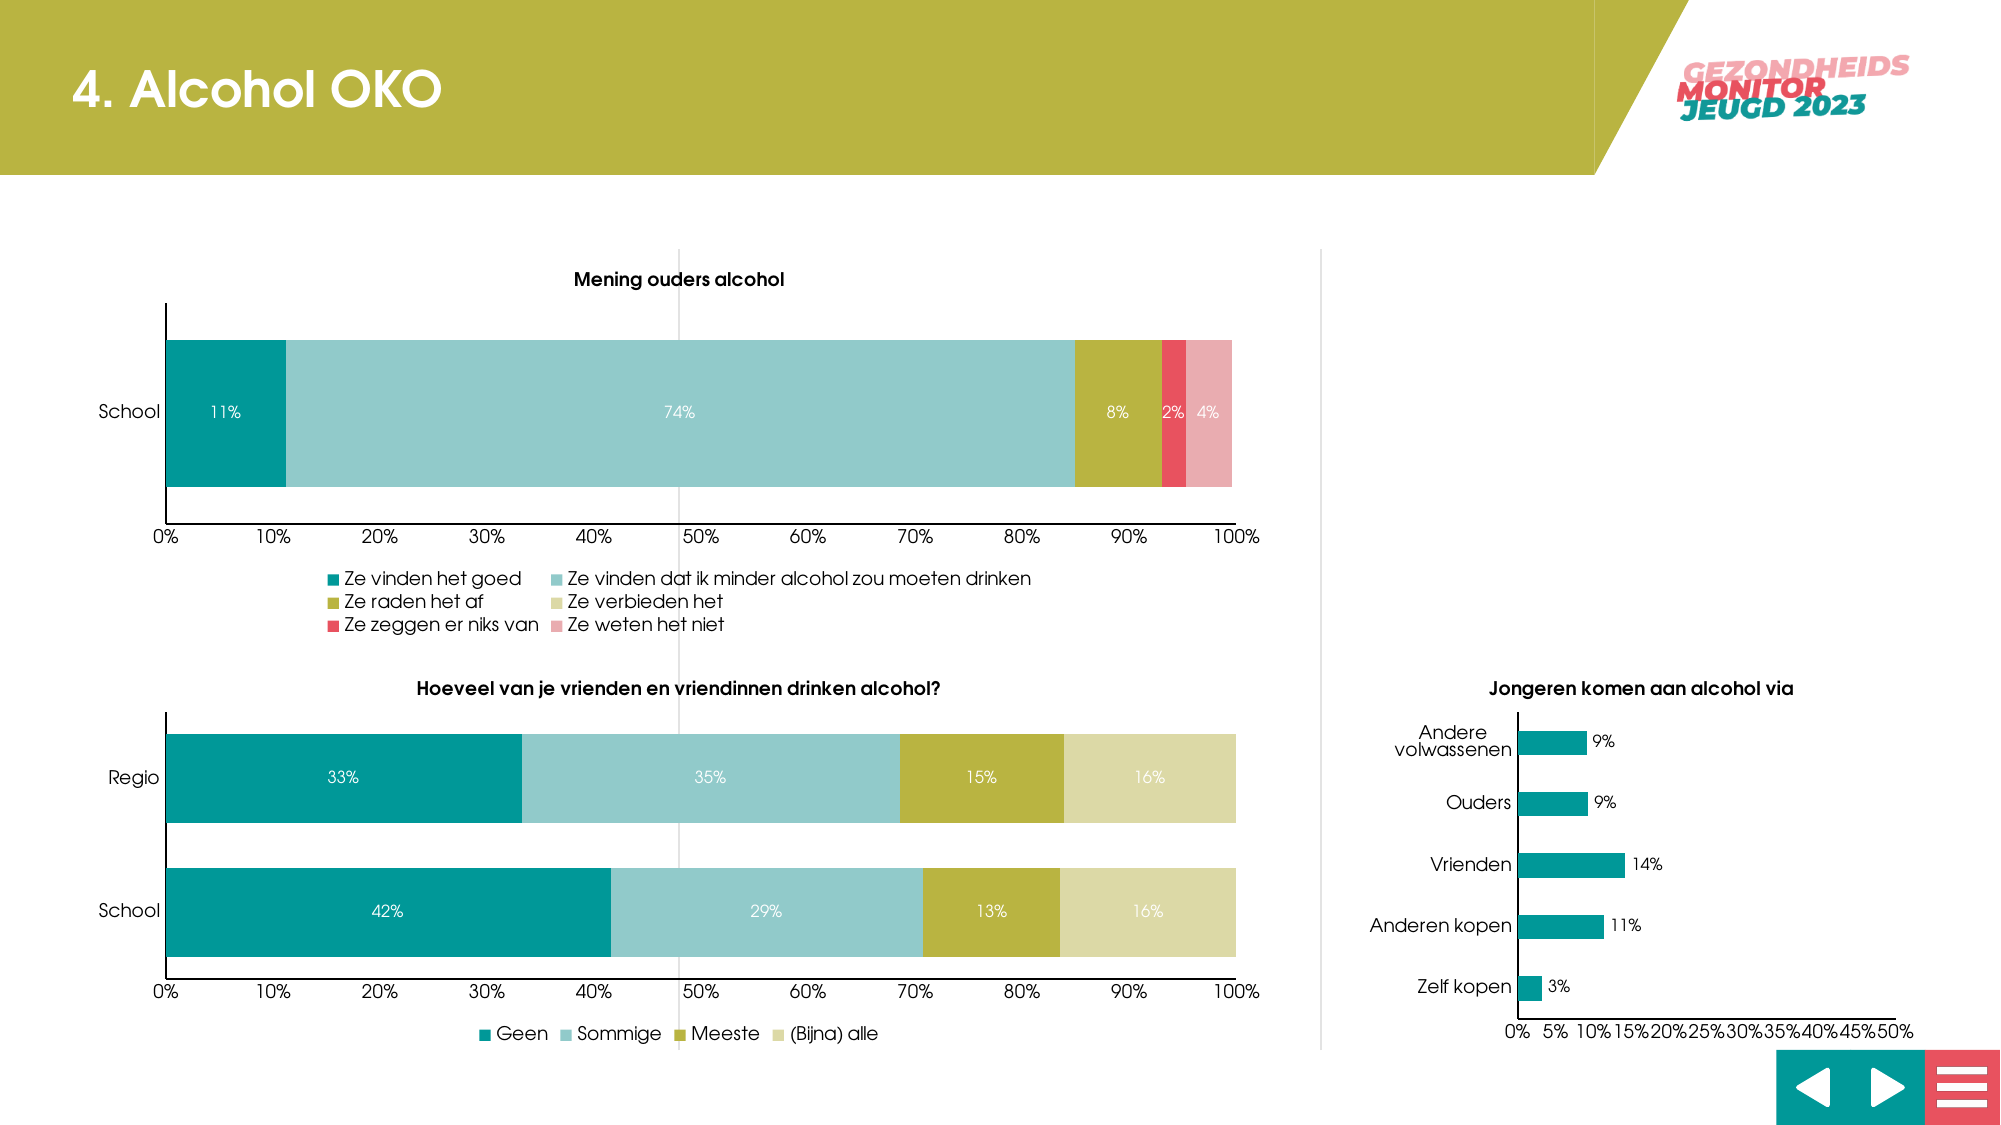

### Chart: Mening ouders alcohol

| Category | Ze vinden het goed | Ze vinden dat ik minder alcohol zou moeten drinken | Ze raden het af | Ze verbieden het | Ze zeggen er niks van | Ze weten het niet |
|---|---|---|---|---|---|---|
| School | 0.1120163 | 0.7372709 | 0.0814664 | None | 0.02240326 | 0.04276986 |

### Chart: Hoeveel van je vrienden en vriendinnen drinken alcohol?

| Category | Geen | Sommige | Meeste | (Bijna) alle |
|---|---|---|---|---|
| School | 0.4157303 | 0.2921348 | 0.1280899 | 0.1640449 |
| Regio | 0.3326947 | 0.3534227 | 0.1527608 | 0.1611218 |

### Chart: Jongeren komen aan alcohol via

| Category | val |
|---|---|
| Zelf kopen | 0.03258656 |
| Anderen kopen | 0.11405295 |
| Vrienden | 0.14256619 |
| Ouders | 0.09368635 |
| Andere volwassenen | 0.09164969 |